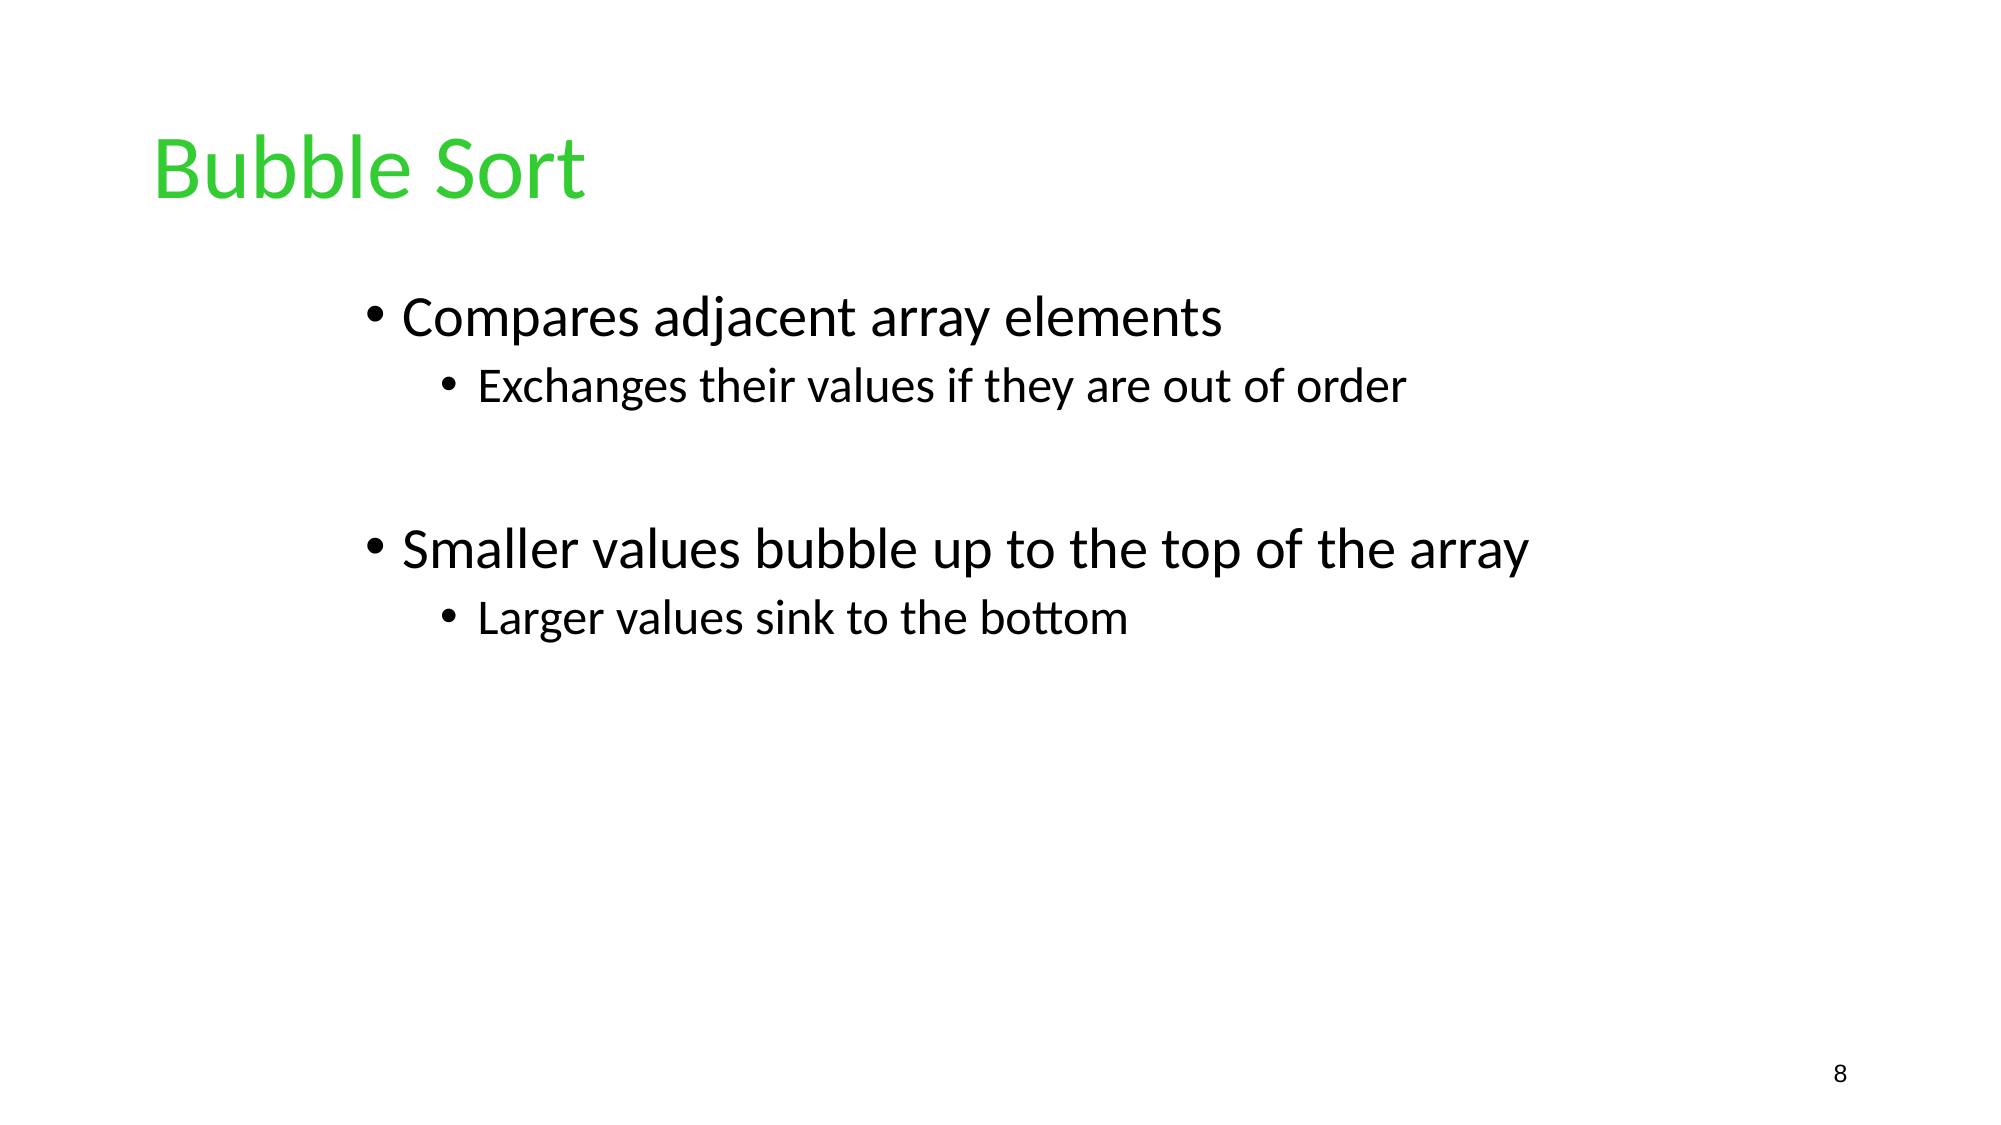

# Bubble Sort

Compares adjacent array elements
Exchanges their values if they are out of order

Smaller values bubble up to the top of the array
Larger values sink to the bottom

8